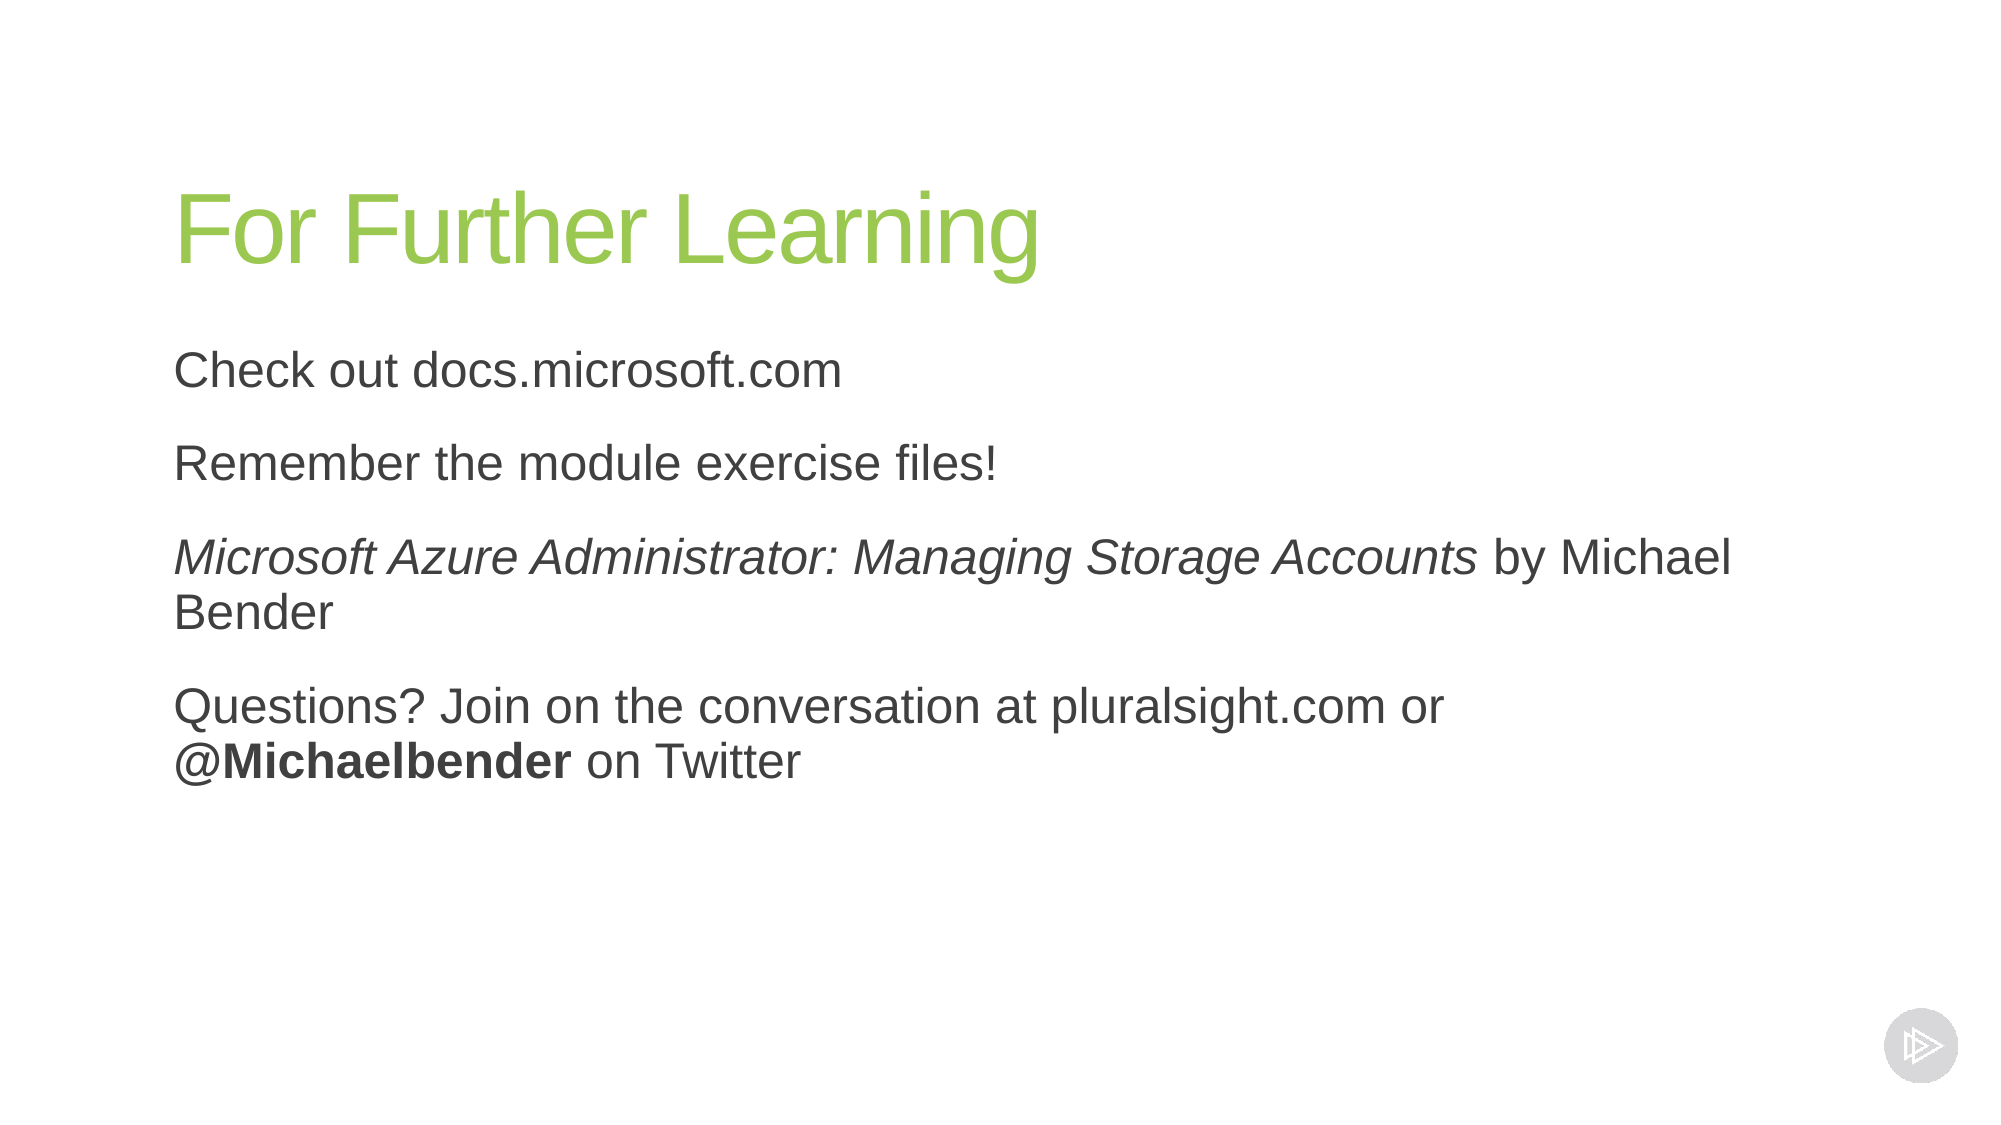

# For Further Learning
Check out docs.microsoft.com
Remember the module exercise files!
Microsoft Azure Administrator: Managing Storage Accounts by Michael Bender
Questions? Join on the conversation at pluralsight.com or @Michaelbender on Twitter